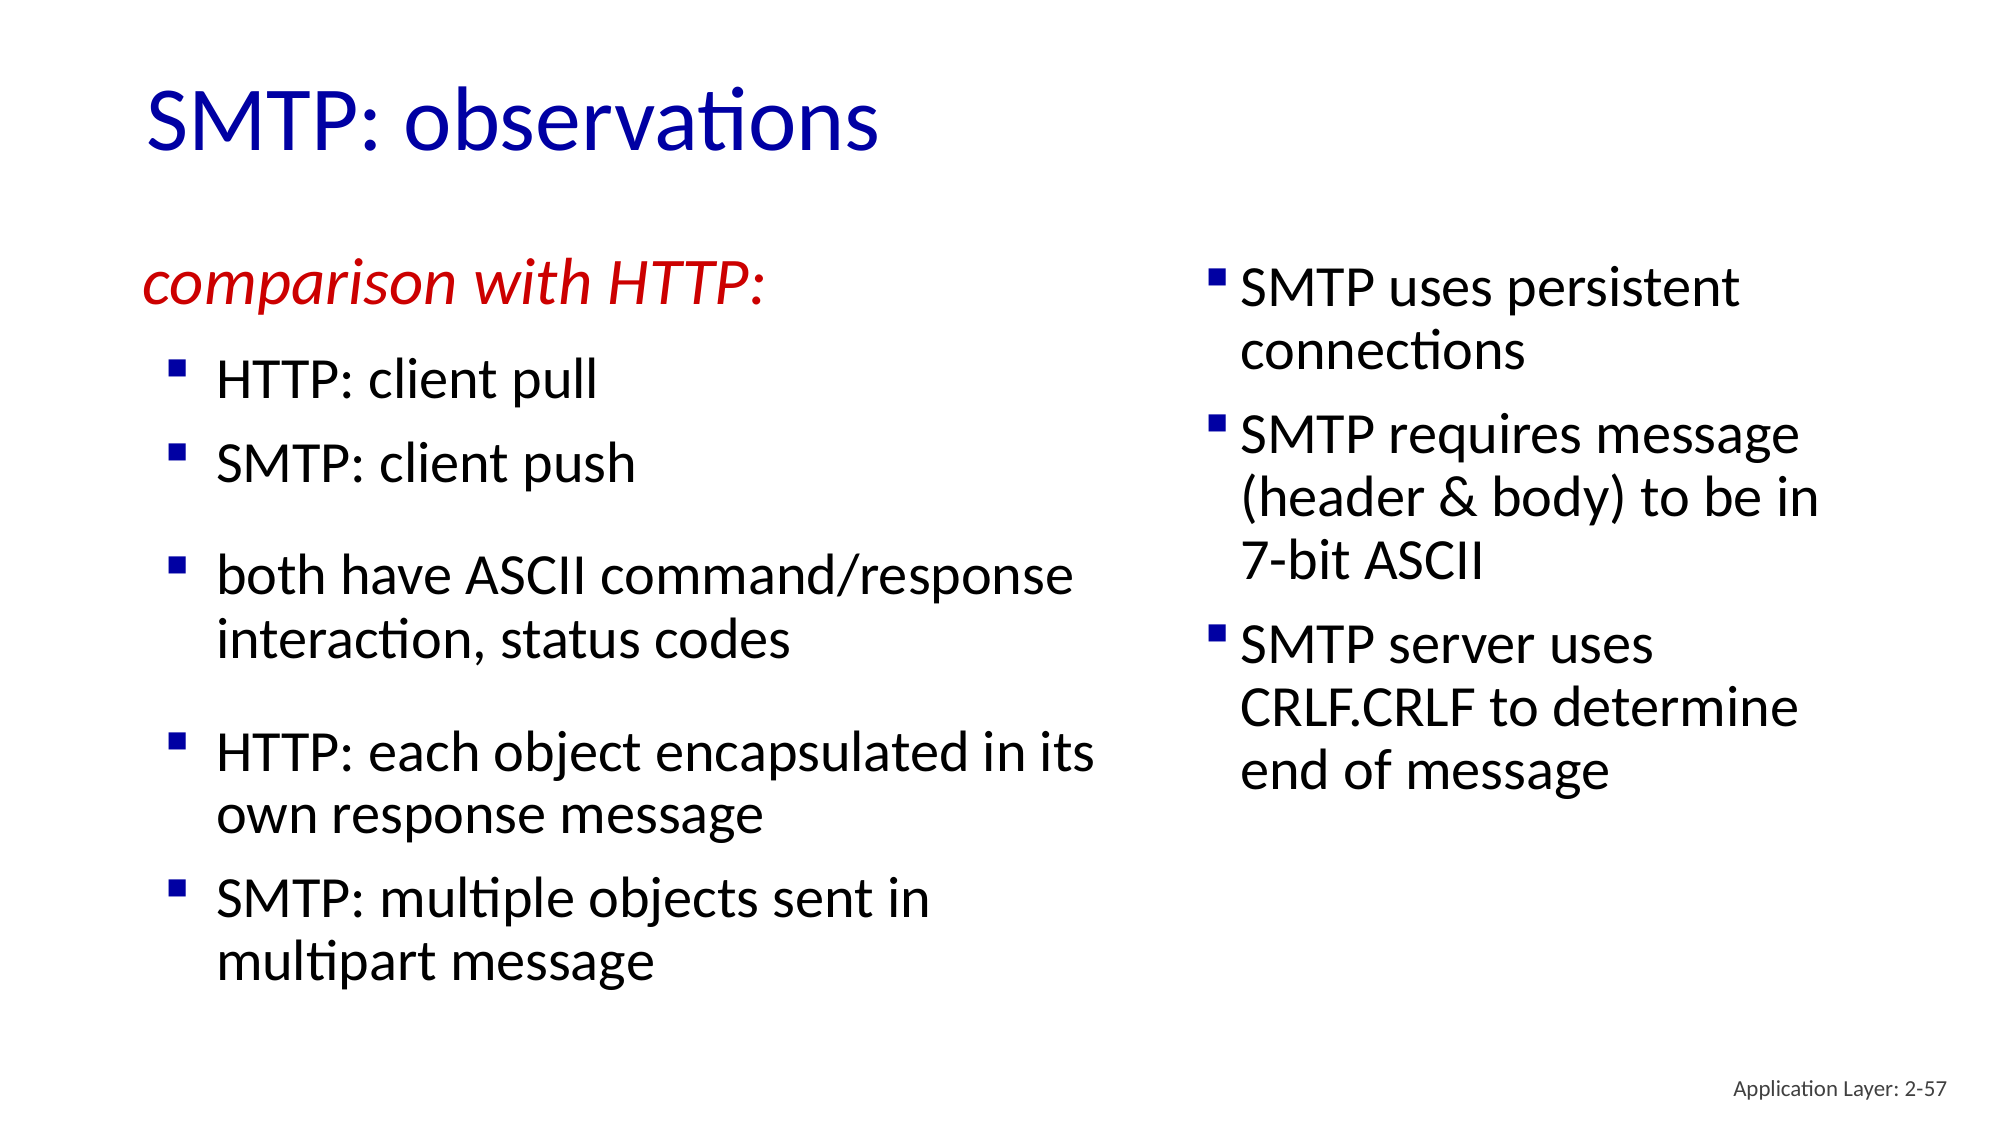

# SMTP: observations
comparison with HTTP:
HTTP: client pull
SMTP: client push
both have ASCII command/response interaction, status codes
HTTP: each object encapsulated in its own response message
SMTP: multiple objects sent in multipart message
SMTP uses persistent connections
SMTP requires message (header & body) to be in 7-bit ASCII
SMTP server uses CRLF.CRLF to determine end of message
Application Layer: 2-57